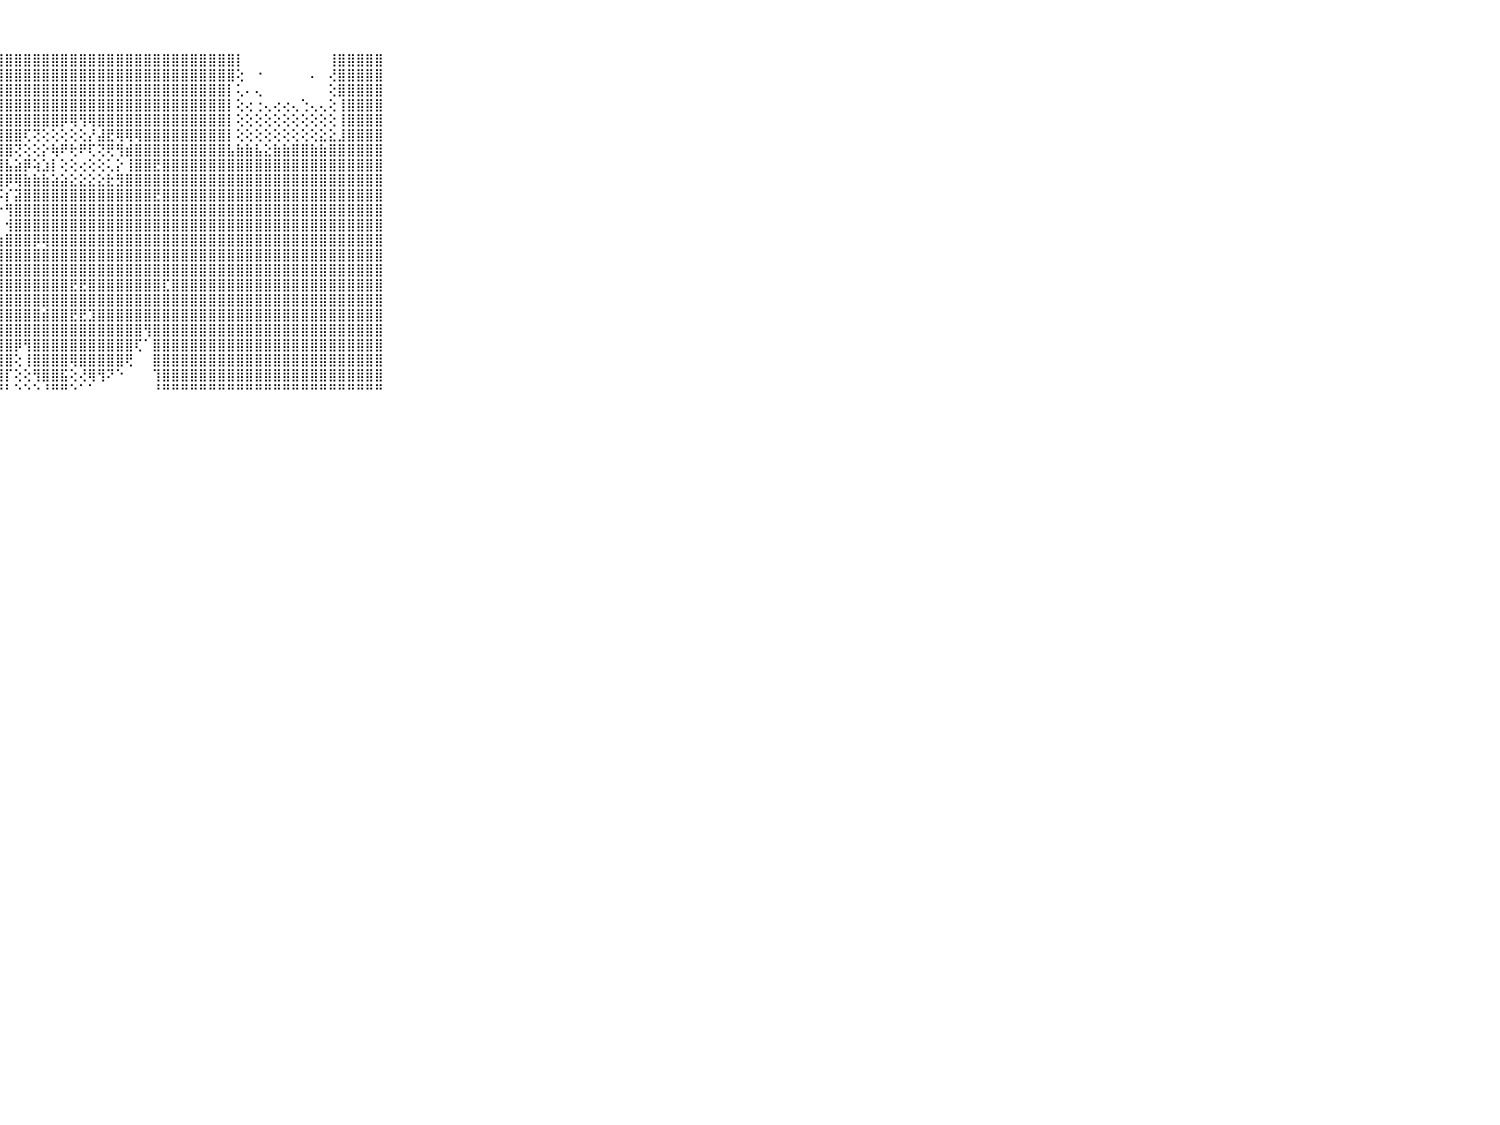

⠀⠀⠀⠀⠀⠀⠀⠀⠀⠀⠀⣿⣿⣿⣿⣿⣿⣿⣿⣿⣿⣿⣿⣿⣿⣿⣿⣿⣿⣿⣿⣿⣿⣿⣿⣿⣿⣿⣿⣿⣿⣿⣿⣿⣿⣿⣿⣿⣿⣿⣿⣿⣿⡇⠀⠀⠀⠀⠀⠀⠀⠀⠀⢸⣿⣿⣿⣿⣿⠀⠀⠀⠀⠀⠀⠀⠀⠀⠀⠀⠀
⠀⠀⠀⠀⠀⠀⠀⠀⠀⠀⠀⣿⣿⣿⣿⣿⣿⣿⣿⣿⣿⣿⣿⣿⣿⣿⣿⣿⣿⣿⣿⣿⣿⣿⣿⣿⣿⣿⣿⣿⣿⣿⣿⣿⣿⣿⣿⣿⣿⣿⣿⣿⣿⢕⠀⠐⠀⠀⠀⠀⠀⠄⠀⢜⣿⣿⣿⣿⣿⠀⠀⠀⠀⠀⠀⠀⠀⠀⠀⠀⠀
⠀⠀⠀⠀⠀⠀⠀⠀⠀⠀⠀⣿⣿⣿⣿⣿⣿⣿⣿⣿⣿⣿⣿⣿⣿⣿⣿⣿⣿⣿⣿⣿⣿⣿⣿⣿⣿⣿⣿⣿⣿⣿⣿⣿⣿⣿⣿⣿⣿⣿⣿⣿⡇⢅⠄⢄⠀⠀⠀⠀⠀⠀⠀⢕⣿⣿⣿⣿⣿⠀⠀⠀⠀⠀⠀⠀⠀⠀⠀⠀⠀
⠀⠀⠀⠀⠀⠀⠀⠀⠀⠀⠀⣿⣿⣿⣿⣿⣿⣿⣿⣿⣿⣿⣿⣿⣿⣿⣿⣿⣿⣿⣿⣿⣿⣿⣿⣿⣿⣿⣿⣿⣿⣿⣿⣿⣿⣿⣿⣿⣿⣿⣿⣿⡇⢕⢔⢐⢄⢔⢔⢄⢑⢄⢄⢕⢸⣿⣿⣿⣿⠀⠀⠀⠀⠀⠀⠀⠀⠀⠀⠀⠀
⠀⠀⠀⠀⠀⠀⠀⠀⠀⠀⠀⣿⣿⣿⣿⣿⣿⣿⣿⣿⣿⣿⣿⣿⣿⣿⣿⣿⣿⣿⣿⣿⣿⣿⡿⢿⢻⢿⣿⣿⣿⣿⣿⣿⣿⣿⣿⣿⣿⣿⣿⣿⡇⢕⢕⢕⢕⢕⢕⢕⢕⢕⢕⢕⢸⣿⣿⣿⣿⠀⠀⠀⠀⠀⠀⠀⠀⠀⠀⠀⠀
⠀⠀⠀⠀⠀⠀⠀⠀⠀⠀⠀⣿⣿⣿⣿⣿⣿⣿⣿⣿⣿⣿⣿⣿⣿⣿⣿⣿⣿⣿⢏⢝⢕⢕⢕⢕⢕⡜⣼⣟⢿⢿⢿⣿⣿⣿⣿⣿⣿⣿⣿⣿⡇⢕⢕⢕⢕⢕⢕⢕⢕⢕⣕⣕⣸⣿⣿⣿⣿⠀⠀⠀⠀⠀⠀⠀⠀⠀⠀⠀⠀
⠀⠀⠀⠀⠀⠀⠀⠀⠀⠀⠀⣿⣿⣿⣿⣿⣿⣿⣿⣿⣿⣿⣿⣿⣿⣿⣿⣿⣿⢝⢕⢕⡕⢷⠟⢗⠟⢏⢝⢟⢻⣾⣿⣿⣿⣿⣿⣿⣿⣿⣿⣿⣧⣷⣷⣧⣕⣷⣷⣿⣿⣷⣷⣿⣿⣿⣿⣿⣿⠀⠀⠀⠀⠀⠀⠀⠀⠀⠀⠀⠀
⠀⠀⠀⠀⠀⠀⠀⠀⠀⠀⠀⣿⣿⣿⣿⣿⣿⣿⣿⣿⣿⣿⣿⣿⣿⣿⣿⣿⣧⣵⡿⢵⣱⡇⢕⢕⢔⢕⢕⢅⡕⢸⣿⣿⣟⣿⣿⣿⣿⣿⣿⣿⣿⣿⣿⣿⣿⣿⣿⣿⣿⣿⣿⣿⣿⣿⣿⣿⣿⠀⠀⠀⠀⠀⠀⠀⠀⠀⠀⠀⠀
⠀⠀⠀⠀⠀⠀⠀⠀⠀⠀⠀⣿⣿⣿⣿⣿⣿⣿⣿⣿⣿⣿⣿⣿⣿⣿⣿⣿⡿⢿⣷⣷⣷⣵⣵⣕⣕⣕⣕⣗⣻⣿⣿⣿⣿⣿⣿⣿⣿⣿⣿⣿⣿⣿⣿⣿⣿⣿⣿⣿⣿⣿⣿⣿⣿⣿⣿⣿⣿⠀⠀⠀⠀⠀⠀⠀⠀⠀⠀⠀⠀
⠀⠀⠀⠀⠀⠀⠀⠀⠀⠀⠀⣿⣿⣿⣿⣿⣿⣿⣿⣿⣿⣿⣿⣿⣿⣿⣿⡯⡎⣽⣿⣿⣿⣿⣿⣿⣿⣿⣿⣿⣿⣿⣿⣿⣟⣿⣿⣿⣿⣿⣿⣿⣿⣿⣿⣿⣿⣿⣿⣿⣿⣿⣿⣿⣿⣿⣿⣿⣿⠀⠀⠀⠀⠀⠀⠀⠀⠀⠀⠀⠀
⠀⠀⠀⠀⠀⠀⠀⠀⠀⠀⠀⣿⣿⣿⣿⣿⣿⣿⣿⣿⣿⣿⣿⣿⣿⣿⣿⡗⢻⣿⣿⣿⣿⣿⣿⣿⣿⣿⣿⣿⣿⣿⣿⣿⣿⣿⣿⣿⣿⣿⣿⣿⣿⣿⣿⣿⣿⣿⣿⣿⣿⣿⣿⣿⣿⣿⣿⣿⣿⠀⠀⠀⠀⠀⠀⠀⠀⠀⠀⠀⠀
⠀⠀⠀⠀⠀⠀⠀⠀⠀⠀⠀⣿⣿⣿⣿⣿⣿⣿⣿⣿⣿⣿⣿⣿⣿⣿⣿⡇⢺⣿⣿⣿⣿⣿⣿⣿⣿⣿⣿⣿⣿⣿⣿⣿⣿⣿⣿⣿⣿⣿⣿⣿⣿⣿⣿⣿⣿⣿⣿⣿⣿⣿⣿⣿⣿⣿⣿⣿⣿⠀⠀⠀⠀⠀⠀⠀⠀⠀⠀⠀⠀
⠀⠀⠀⠀⠀⠀⠀⠀⠀⠀⠀⣿⣿⣿⣿⣿⣿⣿⣿⣿⣿⣿⣿⣿⣿⣿⣿⣷⣿⣿⣿⡿⢿⣿⣿⣿⣿⣿⣿⣿⣿⣿⣿⣿⣿⣿⣿⣿⣿⣿⣿⣿⣿⣿⣿⣿⣿⣿⣿⣿⣿⣿⣿⣿⣿⣿⣿⣿⣿⠀⠀⠀⠀⠀⠀⠀⠀⠀⠀⠀⠀
⠀⠀⠀⠀⠀⠀⠀⠀⠀⠀⠀⣿⣿⣿⣿⣿⣿⣿⣿⣿⣿⣿⣿⣿⣿⣿⣿⣿⣿⣿⣿⣿⣿⣿⣿⣿⣿⣿⣿⣿⣿⣿⣿⣿⣿⣿⣿⣿⣿⣿⣿⣿⣿⣿⣿⣿⣿⣿⣿⣿⣿⣿⣿⣿⣿⣿⣿⣿⣿⠀⠀⠀⠀⠀⠀⠀⠀⠀⠀⠀⠀
⠀⠀⠀⠀⠀⠀⠀⠀⠀⠀⠀⣿⣿⣿⣿⣿⣿⣿⣿⣿⣿⣿⣿⣿⣿⣿⣿⣿⣿⣿⣿⣿⣿⣿⣿⣿⣿⣿⣿⣿⣿⣿⣿⣿⣿⣿⣿⣿⣿⣿⣿⣿⣿⣿⣿⣿⣿⣿⣿⣿⣿⣿⣿⣿⣿⣿⣿⣿⣿⠀⠀⠀⠀⠀⠀⠀⠀⠀⠀⠀⠀
⠀⠀⠀⠀⠀⠀⠀⠀⠀⠀⠀⣿⣿⣿⣿⣿⣿⣿⣿⣿⣿⣿⣿⣿⣿⣿⣿⣿⣿⣿⣿⣿⣿⣿⣿⣟⣟⣿⣿⣿⣿⣿⣿⣿⣿⣏⣿⣿⣿⣿⣿⣿⣿⣿⣿⣿⣿⣿⣿⣿⣿⣿⣿⣿⣿⣿⣿⣿⣿⠀⠀⠀⠀⠀⠀⠀⠀⠀⠀⠀⠀
⠀⠀⠀⠀⠀⠀⠀⠀⠀⠀⠀⣿⣿⣿⣿⣿⣿⣿⣿⣿⣿⣿⣿⣿⣿⣿⣿⣿⣿⣿⣿⣿⣿⣿⣿⣿⣿⣿⣿⣿⣿⣿⣿⣿⣿⣿⣿⣿⣿⣿⣿⣿⣿⣿⣿⣿⣿⣿⣿⣿⣿⣿⣿⣿⣿⣿⣿⣿⣿⠀⠀⠀⠀⠀⠀⠀⠀⠀⠀⠀⠀
⠀⠀⠀⠀⠀⠀⠀⠀⠀⠀⠀⣿⣿⣿⣿⣿⣿⣿⣿⣿⣿⣿⣿⣿⣿⣿⣿⣿⣿⣿⣿⣿⣾⣿⣿⣟⣟⣹⣿⣿⣿⣿⣿⣿⣿⣿⣿⣿⣿⣿⣿⣿⣿⣿⣿⣿⣿⣿⣿⣿⣿⣿⣿⣿⣿⣿⣿⣿⣿⠀⠀⠀⠀⠀⠀⠀⠀⠀⠀⠀⠀
⠀⠀⠀⠀⠀⠀⠀⠀⠀⠀⠀⣿⣿⣿⣿⣿⣿⣿⣿⣿⣿⣿⣿⣿⣿⣿⣿⣿⣿⣿⣿⣿⣿⣿⣿⣿⣿⣿⣿⣿⣿⣿⣿⢻⣿⣿⣿⣿⣿⣿⣿⣿⣿⣿⣿⣿⣿⣿⣿⣿⣿⣿⣿⣿⣿⣿⣿⣿⣿⠀⠀⠀⠀⠀⠀⠀⠀⠀⠀⠀⠀
⠀⠀⠀⠀⠀⠀⠀⠀⠀⠀⠀⣿⣿⣿⣿⣿⣿⣿⣿⣿⣿⣿⣿⣿⣿⣿⣿⣿⣿⡿⢻⣿⣿⣿⣿⣿⣿⣿⣿⣿⣿⣿⢏⠁⣿⣿⣿⣿⣿⣿⣿⣿⣿⣿⣿⣿⣿⣿⣿⣿⣿⣿⣿⣿⣿⣿⣿⣿⣿⠀⠀⠀⠀⠀⠀⠀⠀⠀⠀⠀⠀
⠀⠀⠀⠀⠀⠀⠀⠀⠀⠀⠀⣿⣿⣿⣿⣿⣿⣿⣿⣿⣿⣿⣿⣿⣿⣿⣿⣿⣿⢕⢸⣿⣿⣿⣿⢿⣿⣿⣿⣿⣿⢟⠀⠀⣿⣿⣿⣿⣿⣿⣿⣿⣿⣿⣿⣿⣿⣿⣿⣿⣿⣿⣿⣿⣿⣿⣿⣿⣿⠀⠀⠀⠀⠀⠀⠀⠀⠀⠀⠀⠀
⠀⠀⠀⠀⠀⠀⠀⠀⠀⠀⠀⣿⣿⣿⣿⣿⣿⣿⣿⣿⣿⣿⣿⣿⣿⣿⣿⣿⡏⢕⢕⢻⣿⣿⣯⢕⢜⢿⢻⠝⠑⠀⠀⠀⢹⣿⣿⣿⣿⣿⣿⣿⣿⣿⣿⣿⣿⣿⣿⣿⣿⣿⣿⣿⣿⣿⣿⣿⣿⠀⠀⠀⠀⠀⠀⠀⠀⠀⠀⠀⠀
⠀⠀⠀⠀⠀⠀⠀⠀⠀⠀⠀⠛⠛⠛⠛⠛⠛⠛⠛⠛⠛⠛⠛⠛⠛⠛⠛⠛⠃⠑⠑⠑⠘⠛⠛⠑⠁⠁⠀⠀⠀⠀⠀⠀⠘⠛⠛⠛⠛⠛⠛⠛⠛⠛⠛⠛⠛⠛⠛⠛⠛⠛⠛⠛⠛⠛⠛⠛⠛⠀⠀⠀⠀⠀⠀⠀⠀⠀⠀⠀⠀